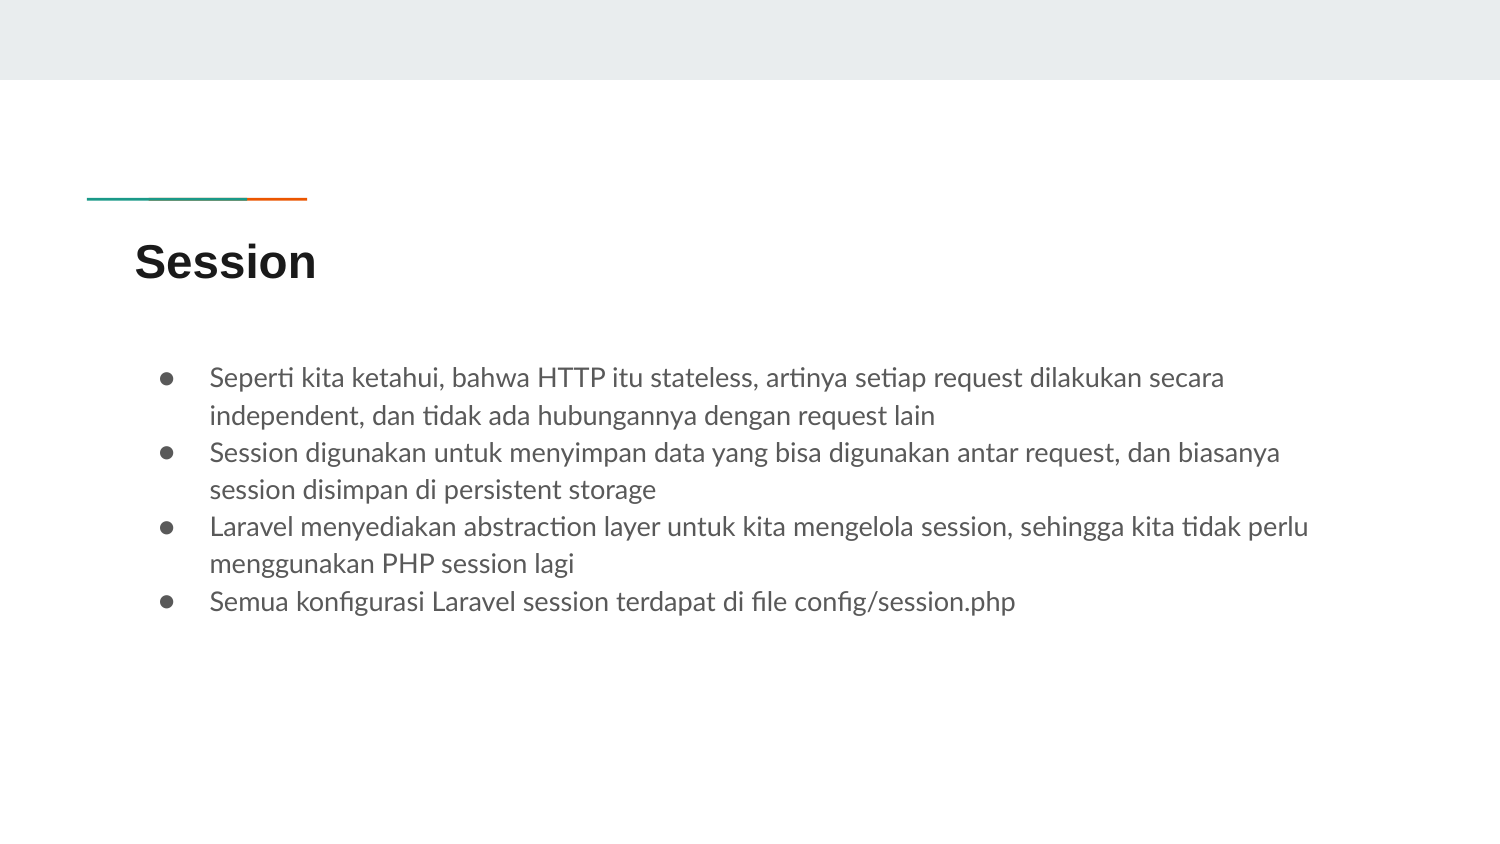

# Session
Seperti kita ketahui, bahwa HTTP itu stateless, artinya setiap request dilakukan secara independent, dan tidak ada hubungannya dengan request lain
Session digunakan untuk menyimpan data yang bisa digunakan antar request, dan biasanya session disimpan di persistent storage
Laravel menyediakan abstraction layer untuk kita mengelola session, sehingga kita tidak perlu menggunakan PHP session lagi
Semua konfigurasi Laravel session terdapat di file config/session.php